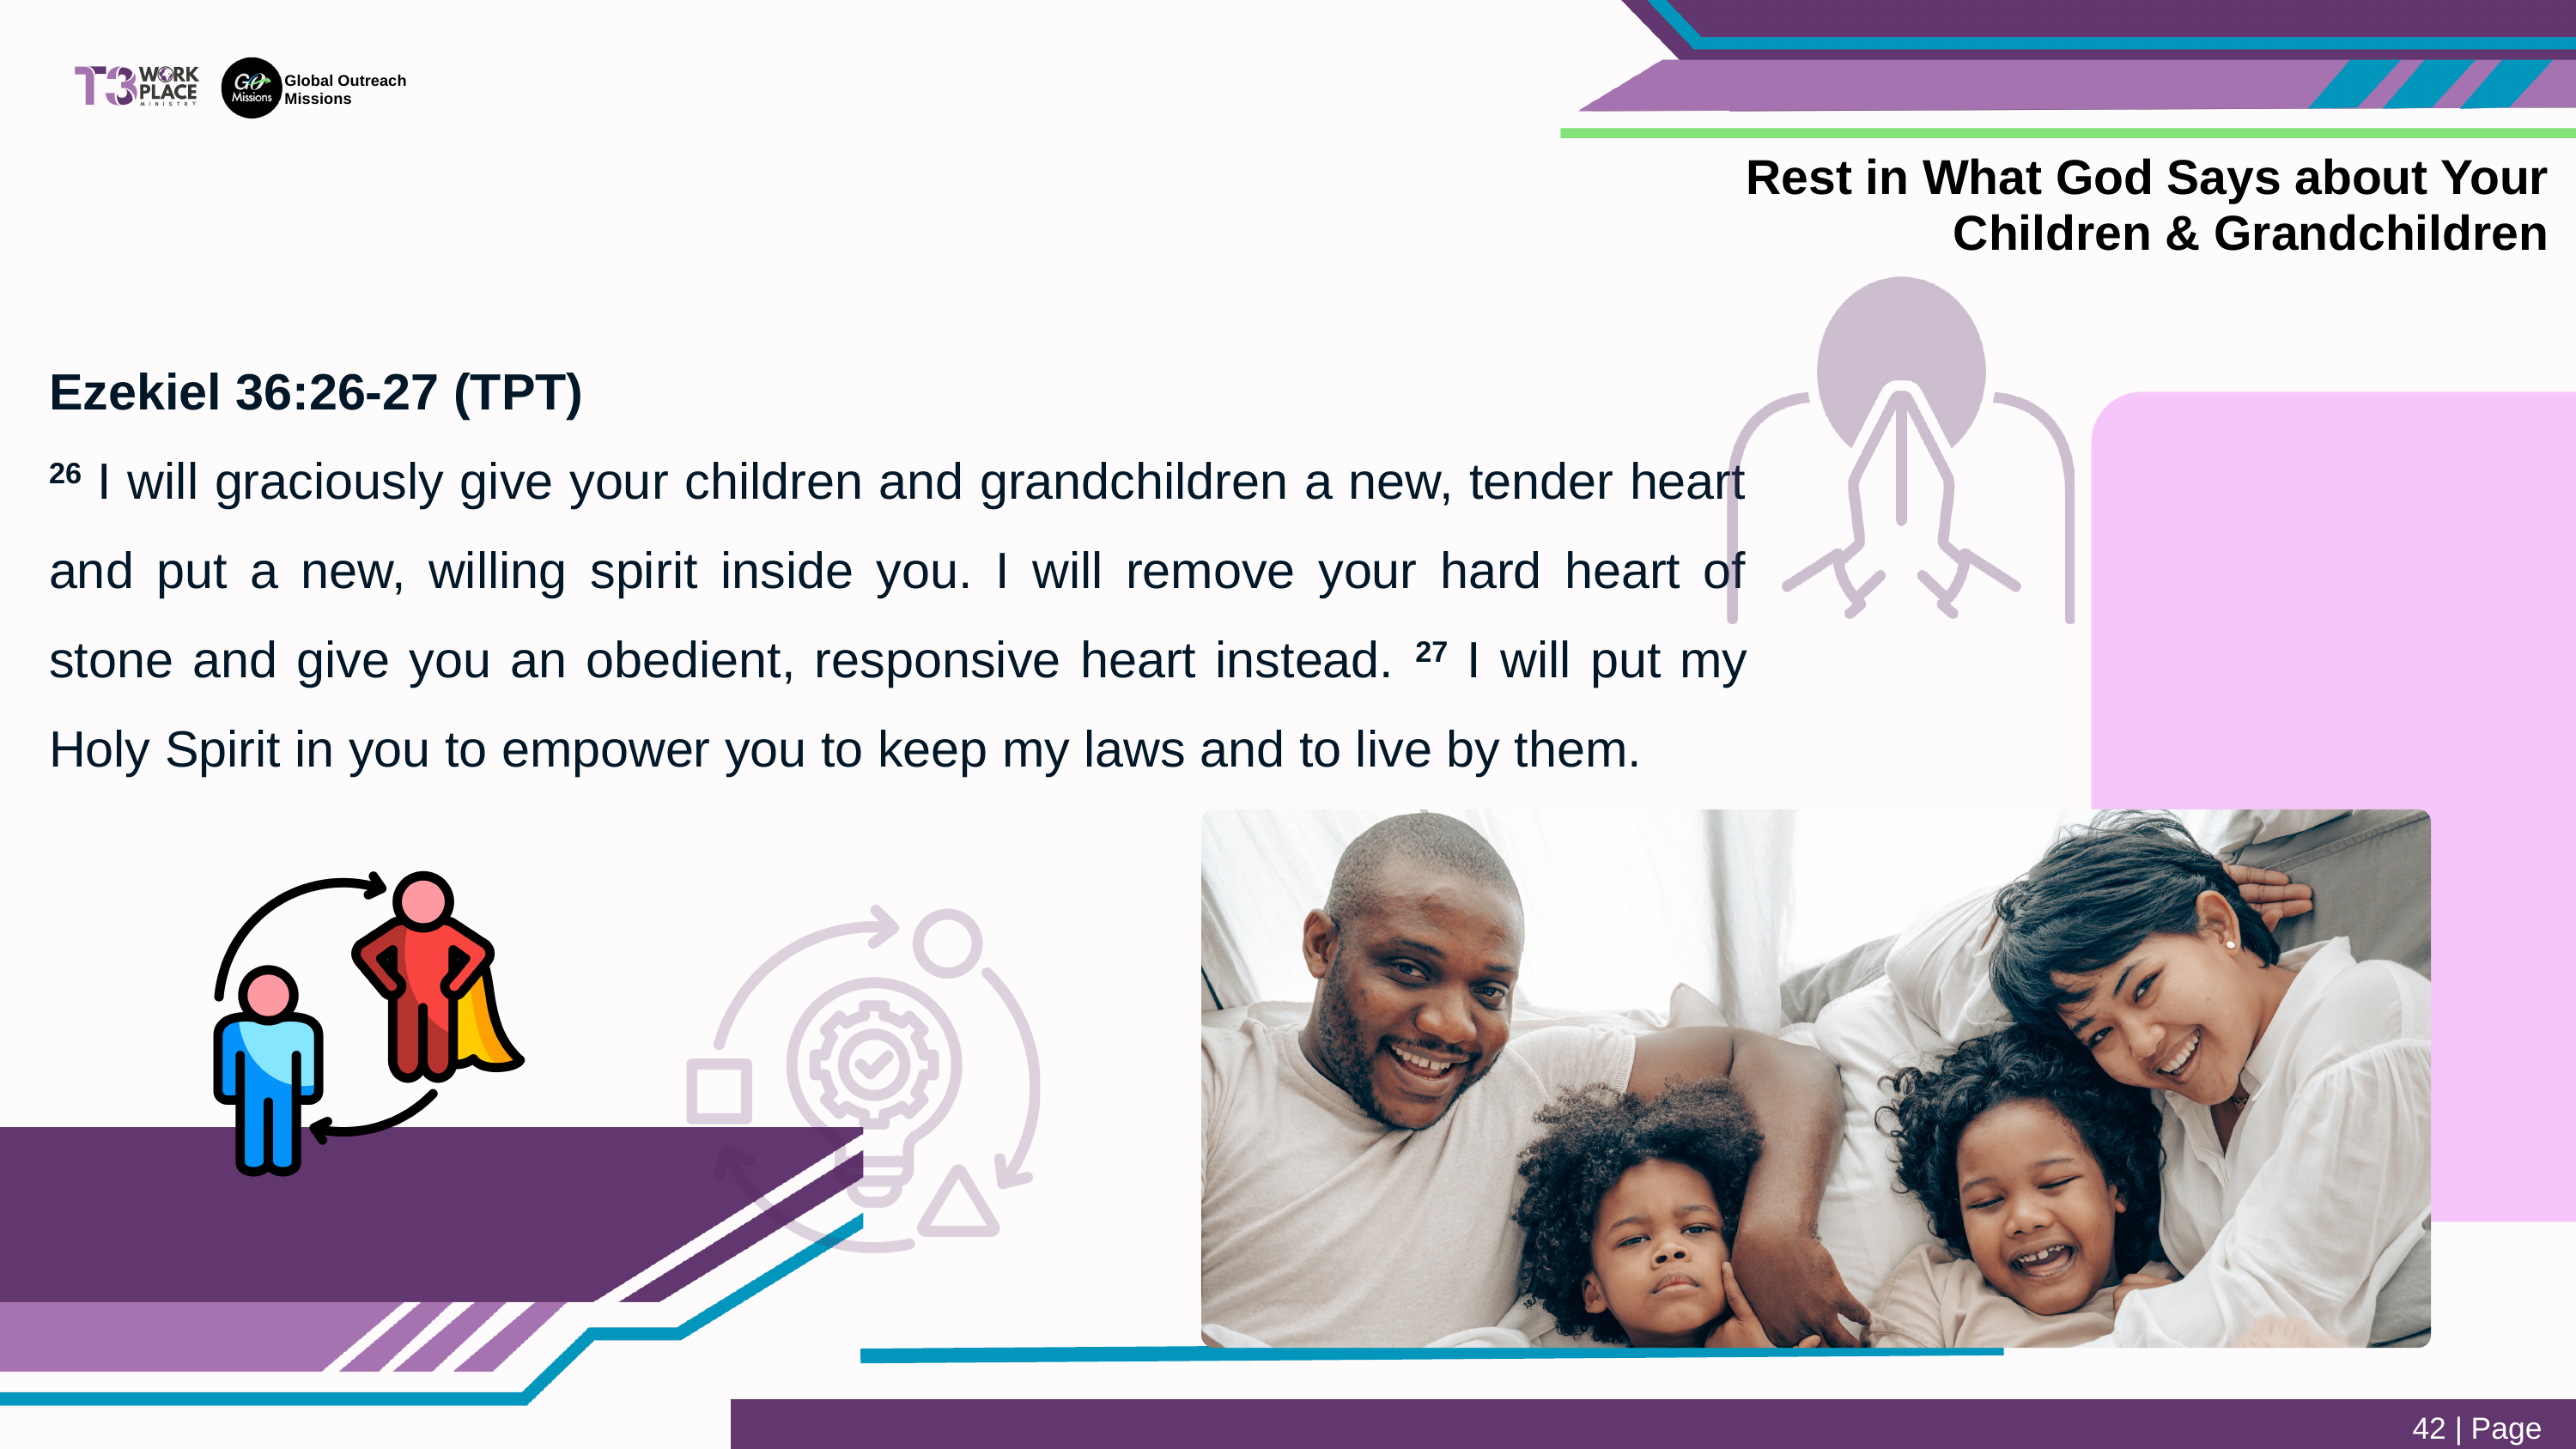

Global Outreach
Missions
Rest in What God Says about Your Children & Grandchildren

Ezekiel 36:26-27 (TPT)
26 I will graciously give your children and grandchildren a new, tender heart and put a new, willing spirit inside you. I will remove your hard heart of stone and give you an obedient, responsive heart instead. 27 I will put my Holy Spirit in you to empower you to keep my laws and to live by them.

42 | Page